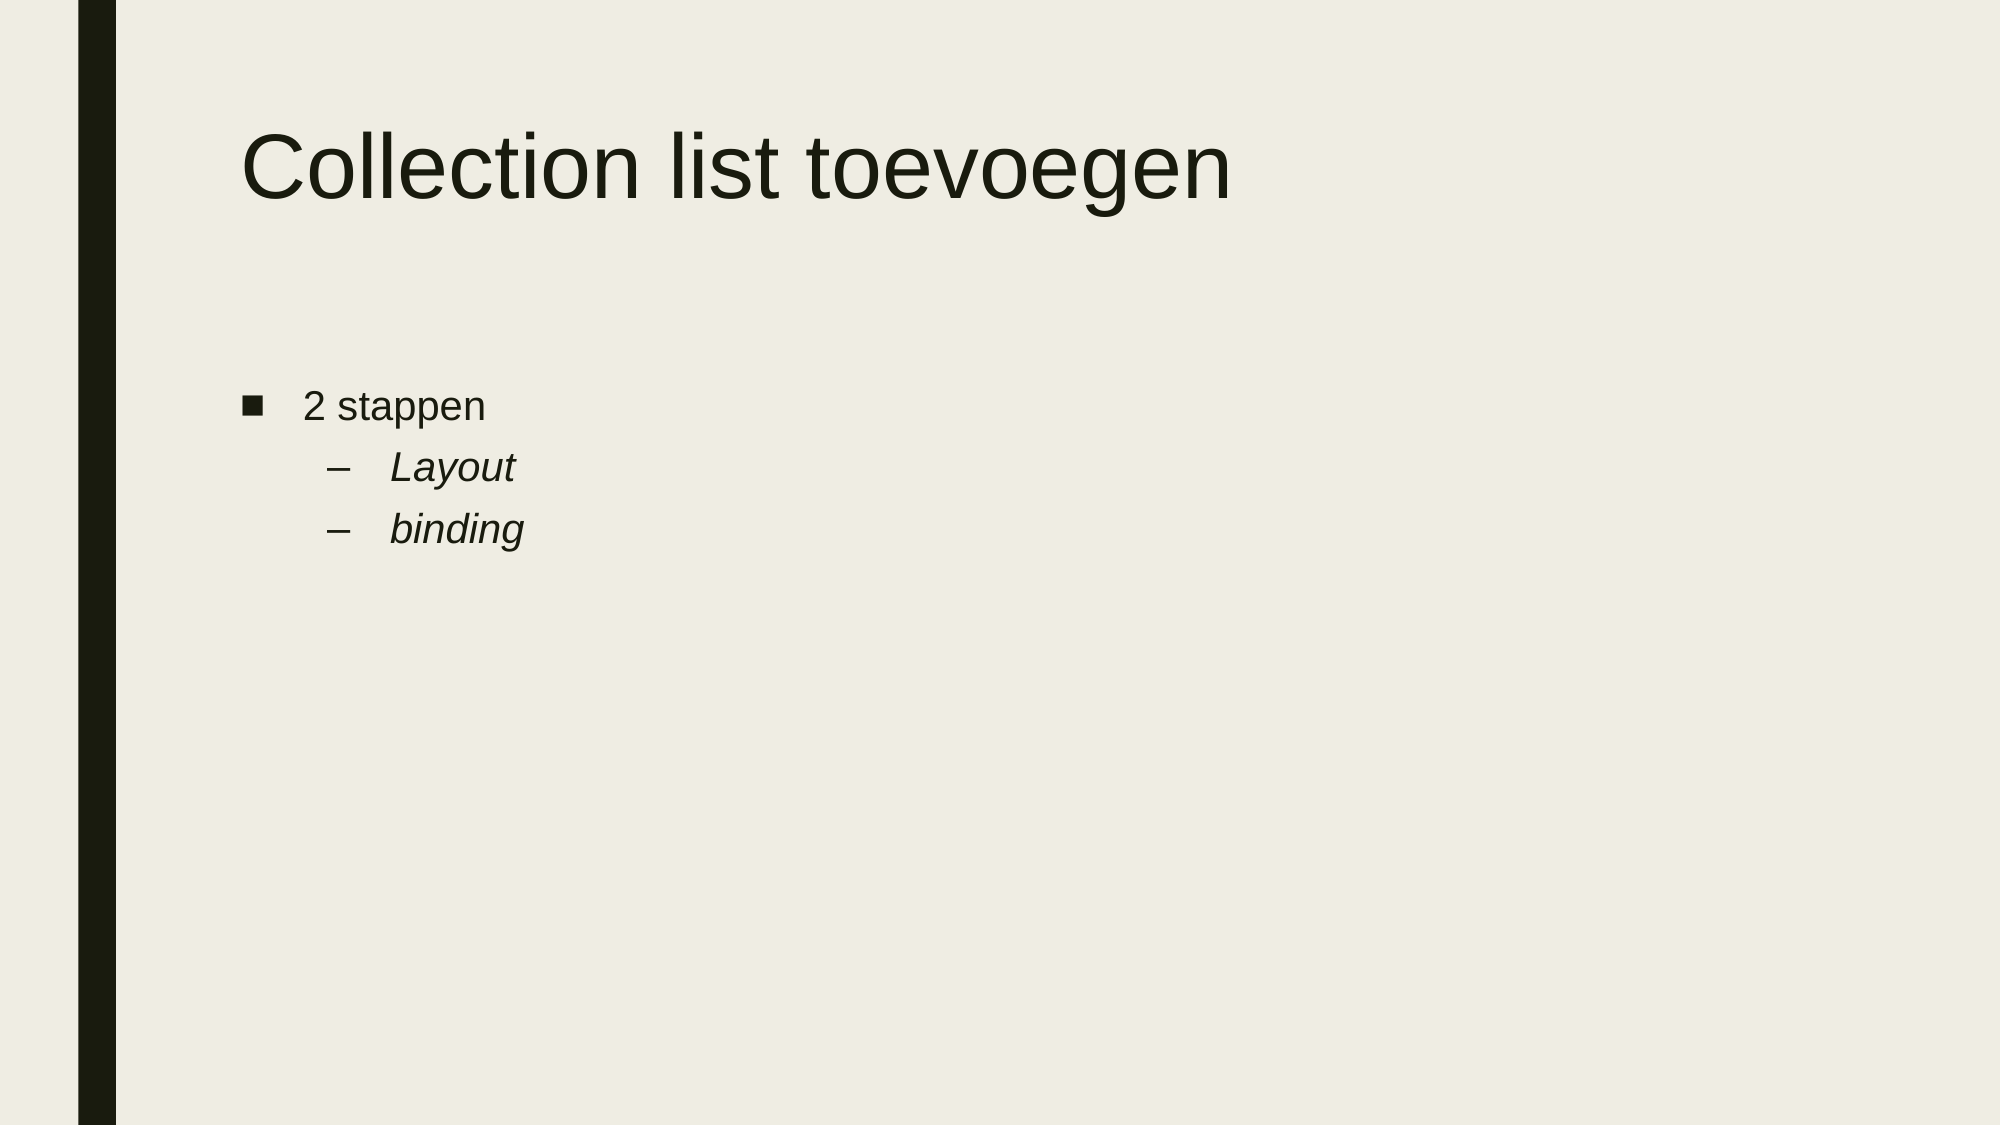

# Collection list toevoegen
2 stappen
Layout
binding